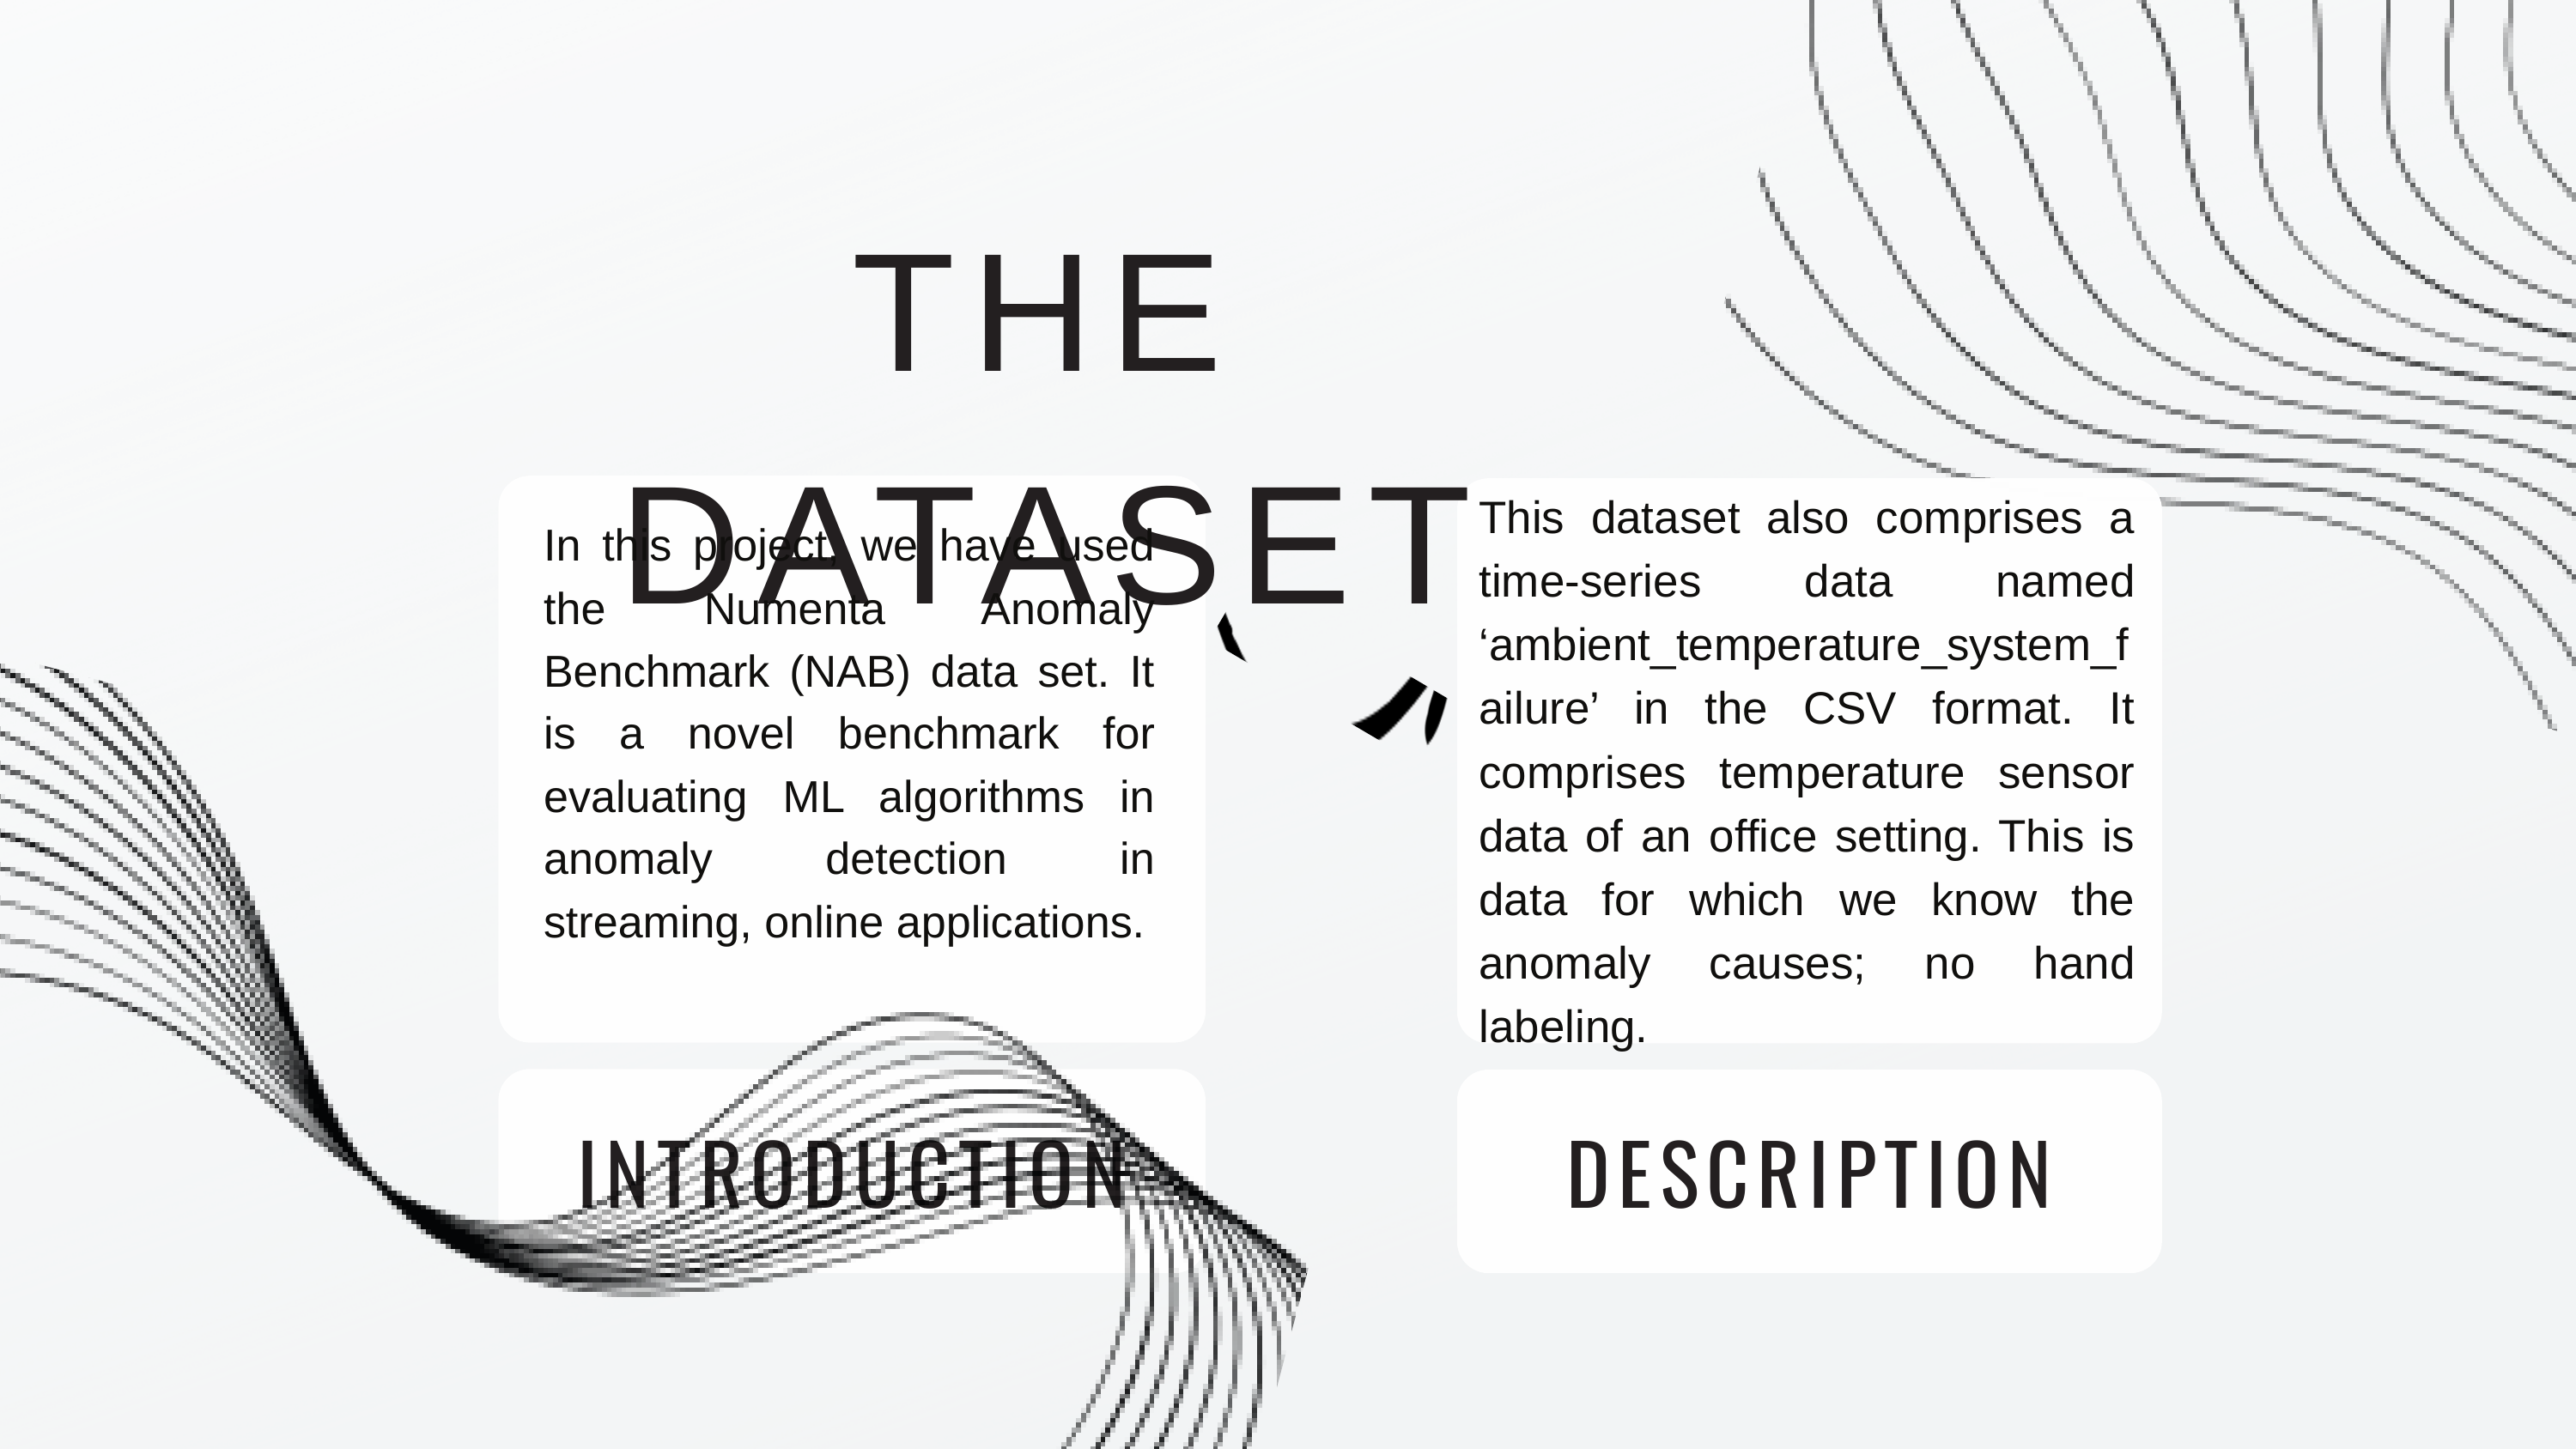

THE DATASET

This dataset also comprises a time-series data named ‘ambient_temperature_system_failure’ in the CSV format. It comprises temperature sensor data of an office setting. This is data for which we know the anomaly causes; no hand labeling.

In this project, we have used the Numenta Anomaly Benchmark (NAB) data set. It is a novel benchmark for evaluating ML algorithms in anomaly detection in streaming, online applications.

INTRODUCTION
DESCRIPTION